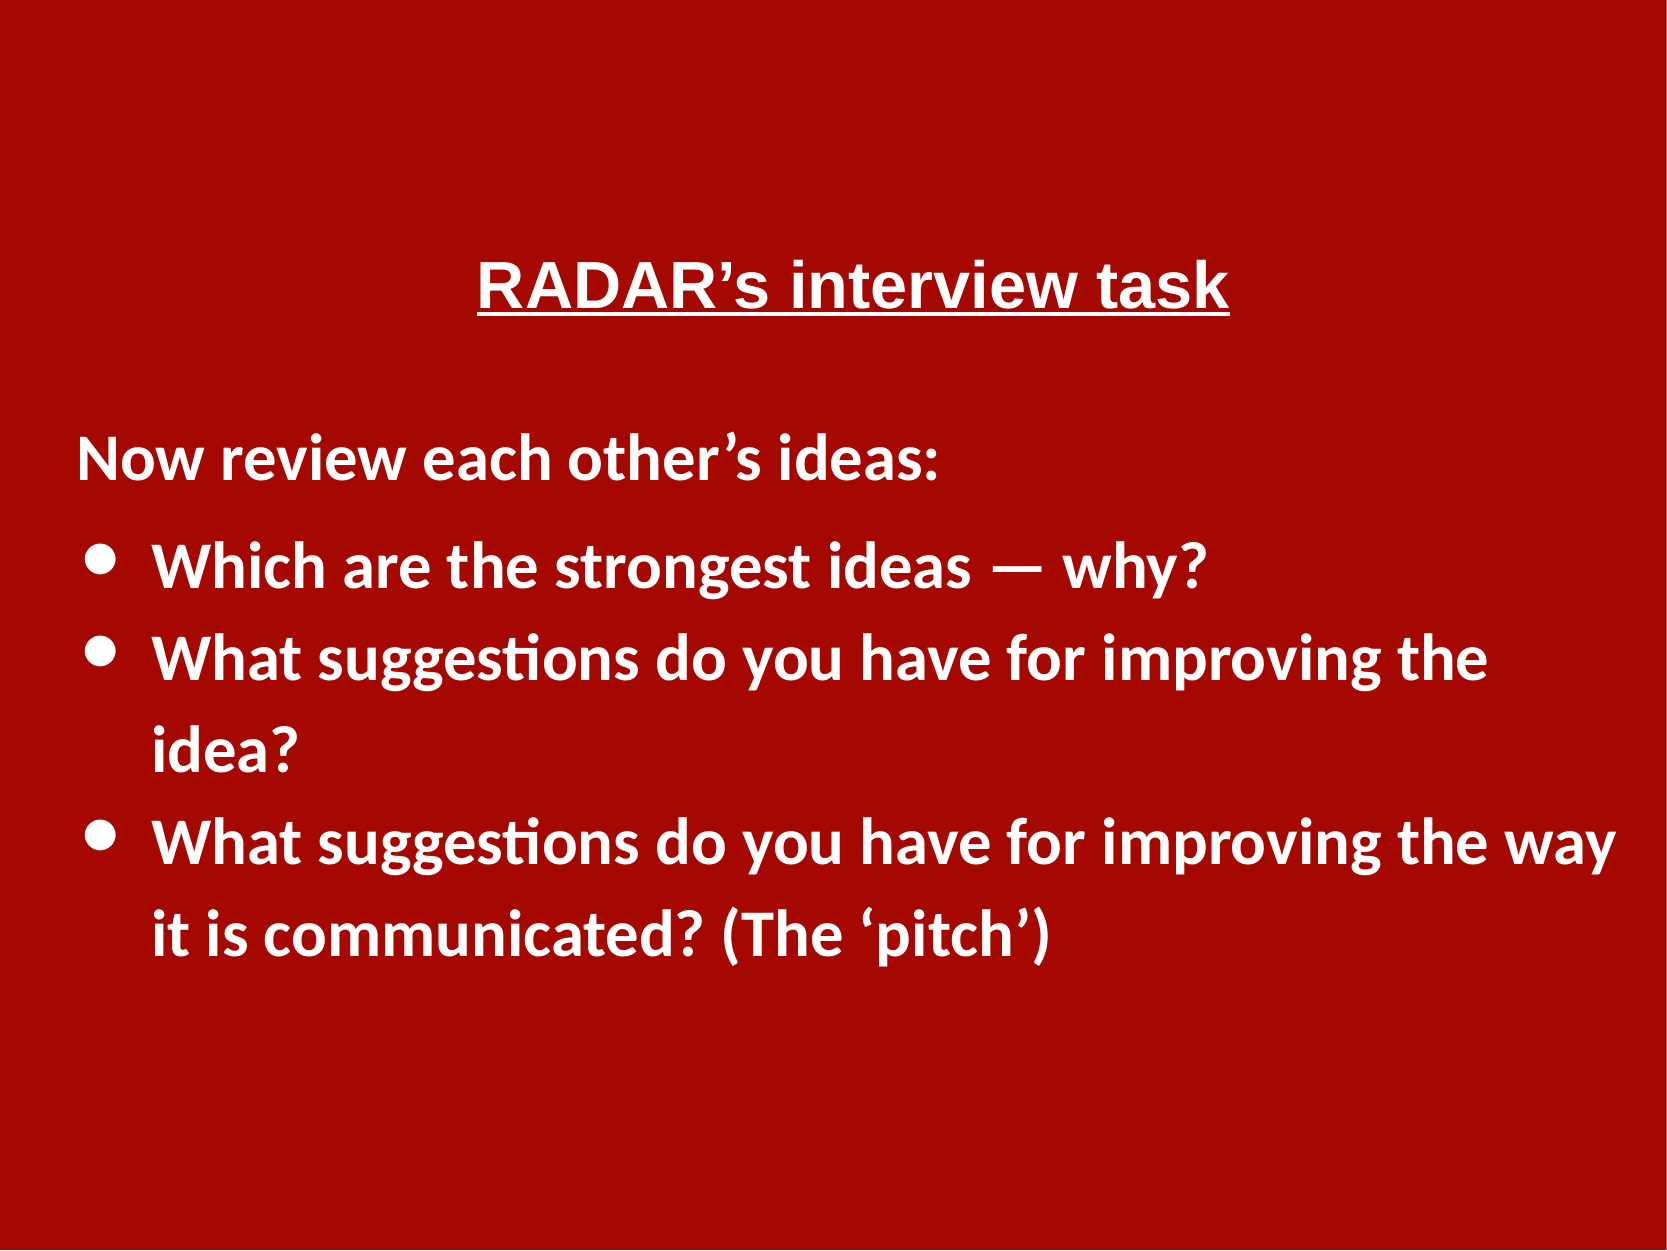

RADAR’s interview task

Now review each other’s ideas:
Which are the strongest ideas — why?
What suggestions do you have for improving the idea?
What suggestions do you have for improving the way it is communicated? (The ‘pitch’)